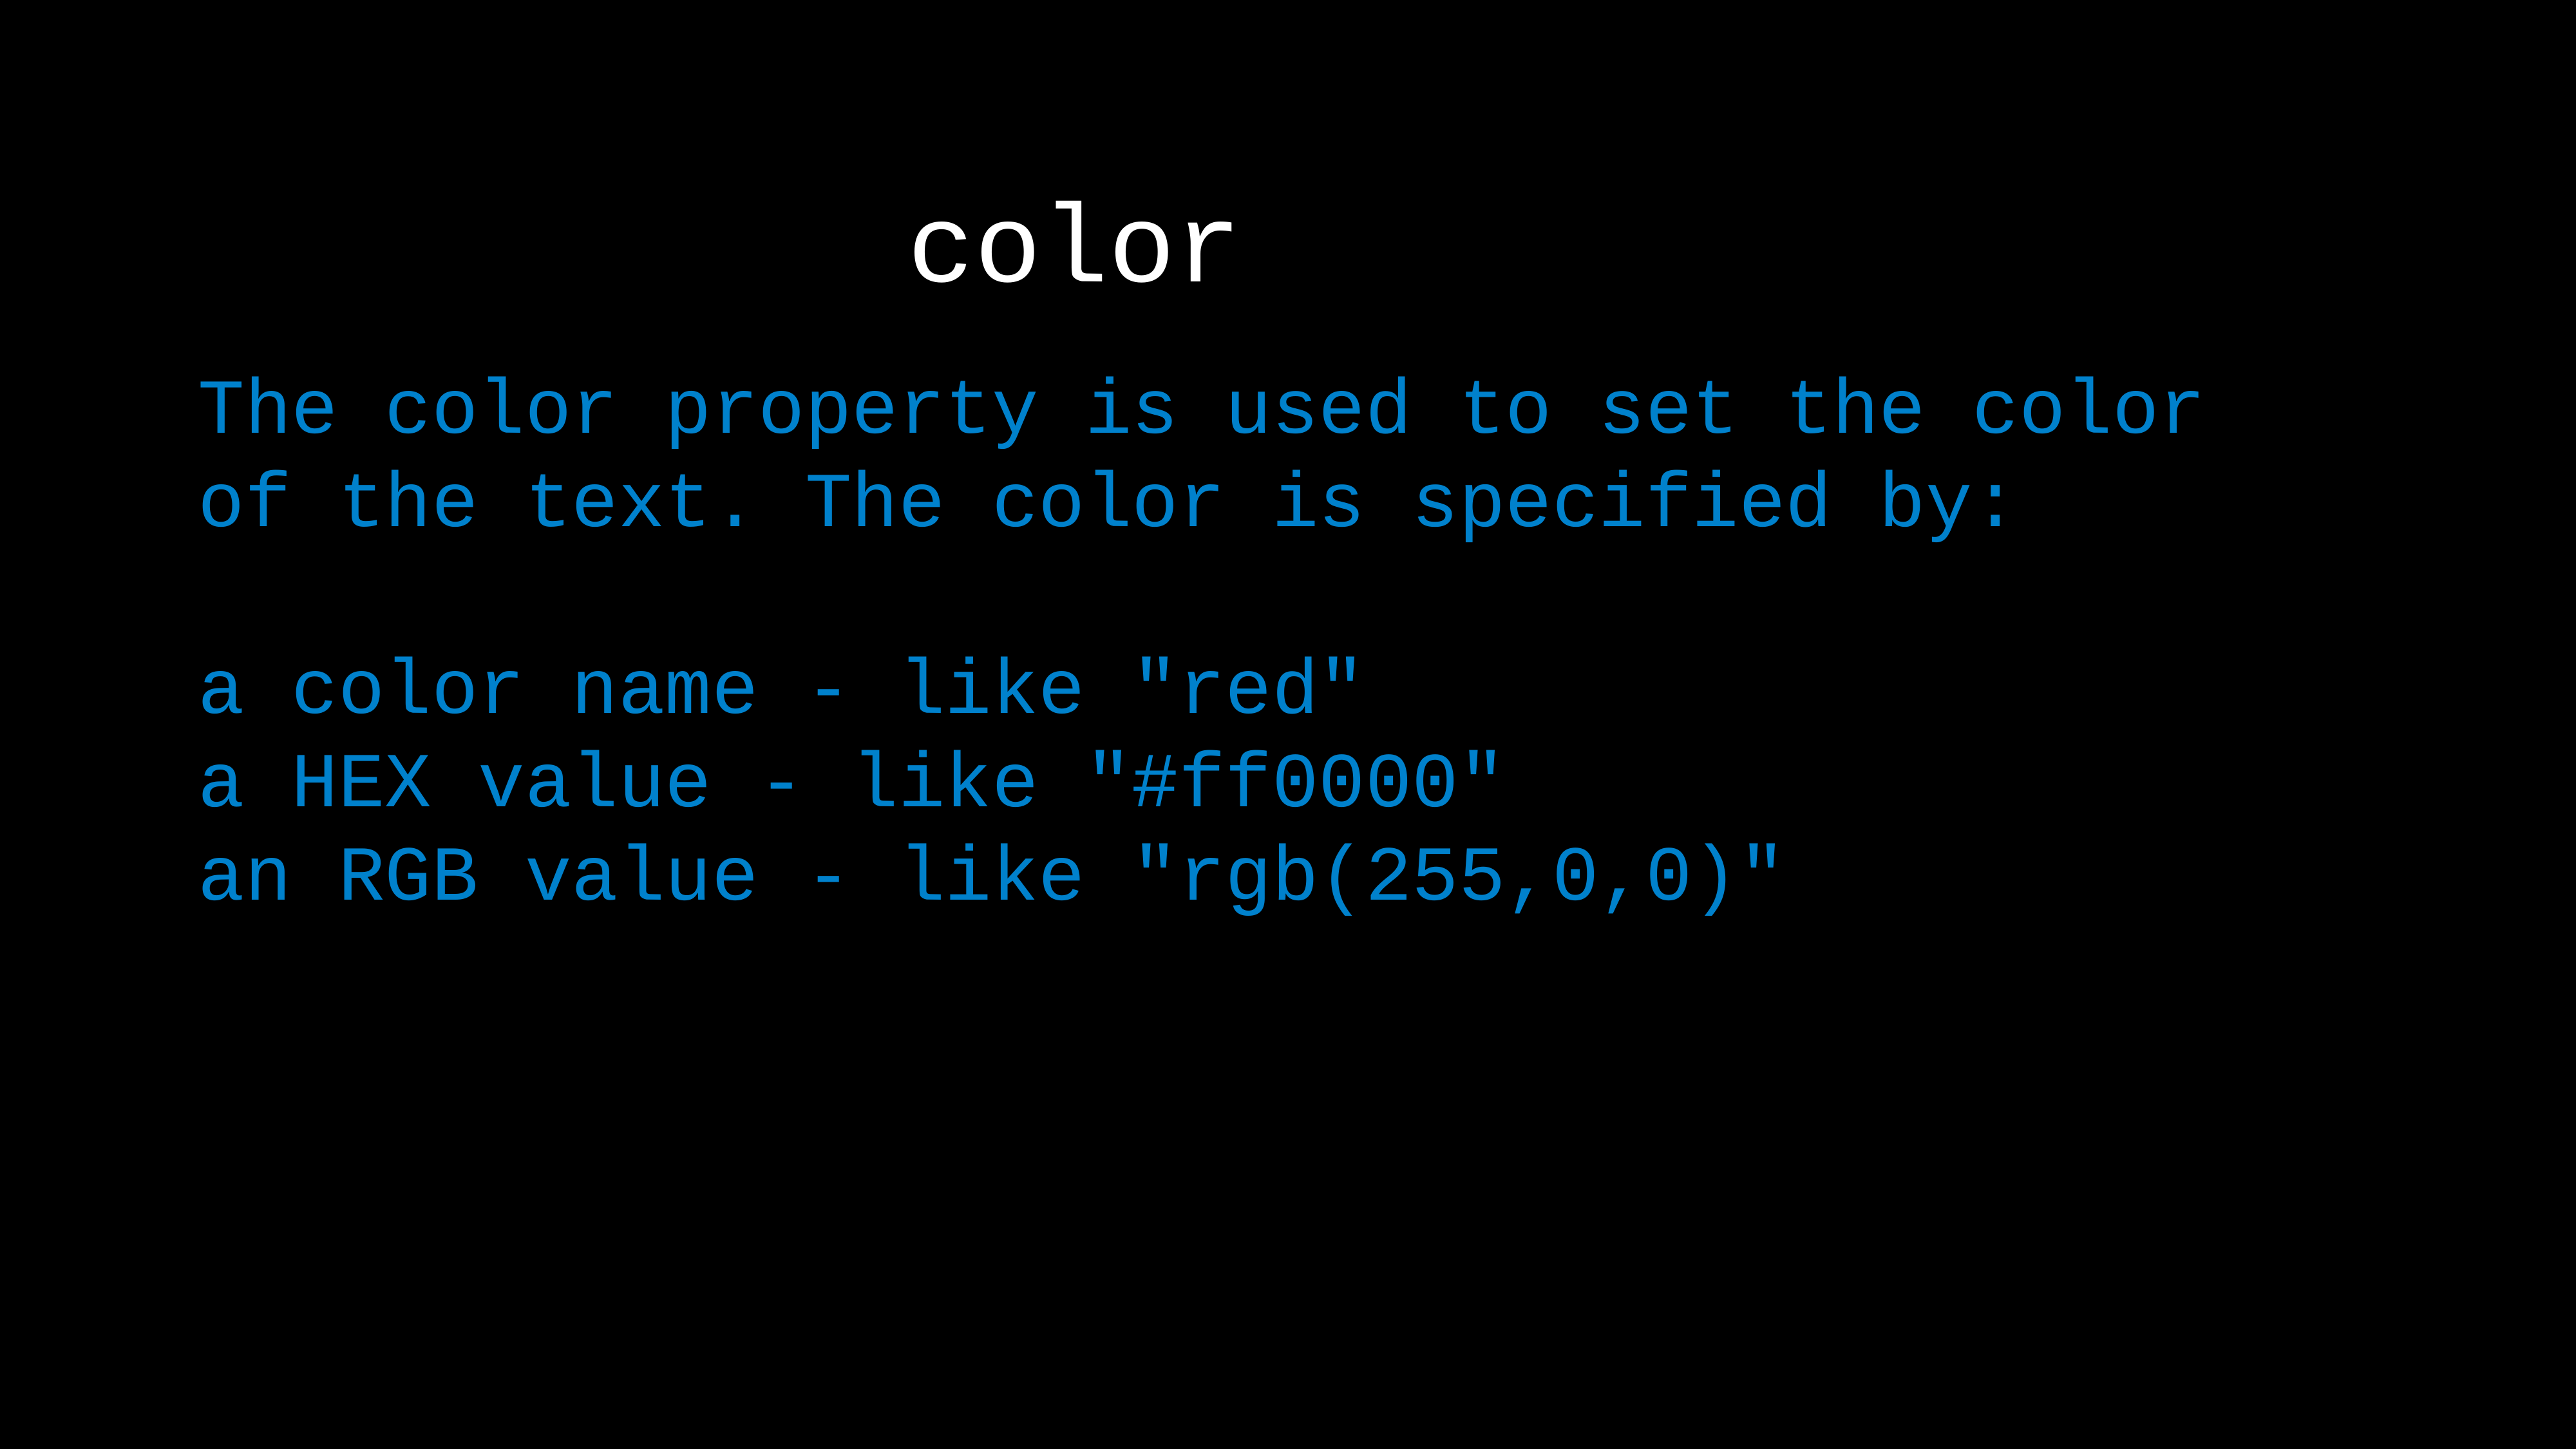

color

The color property is used to set the color of the text. The color is specified by:

a color name - like "red"
a HEX value - like "#ff0000"
an RGB value - like "rgb(255,0,0)"

The default text color for a page is defined in the body selector.